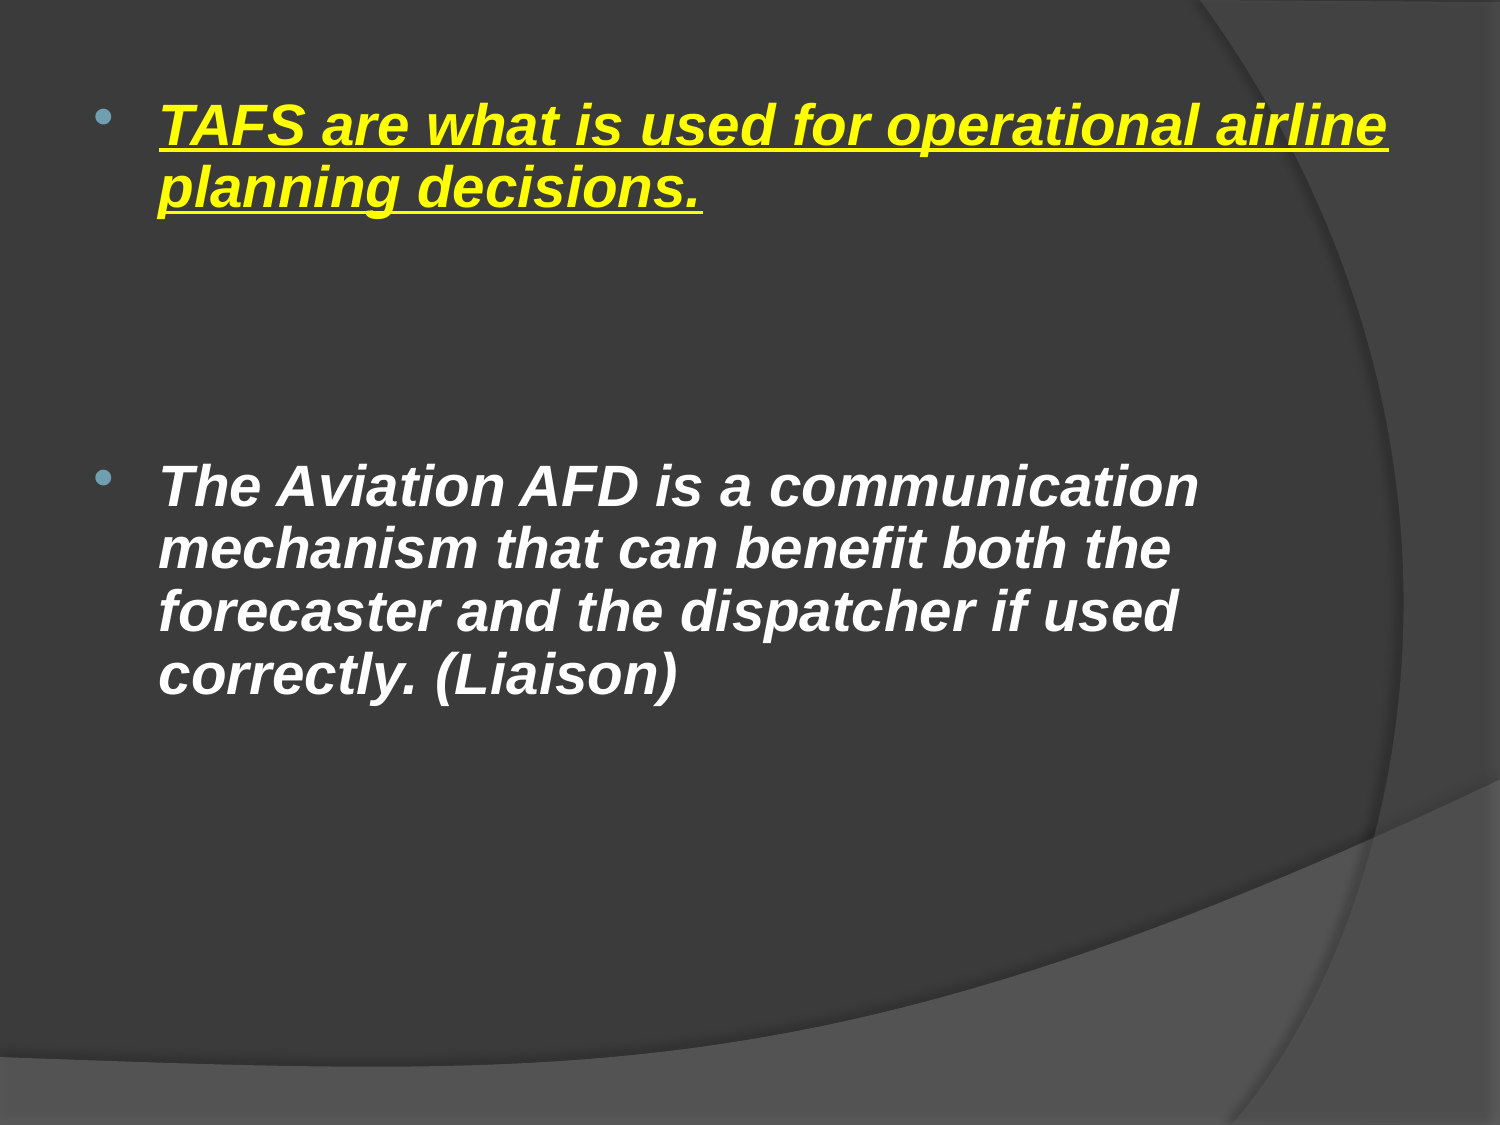

TAFS are what is used for operational airline planning decisions.

The Aviation AFD is a communication mechanism that can benefit both the forecaster and the dispatcher if used correctly. (Liaison)